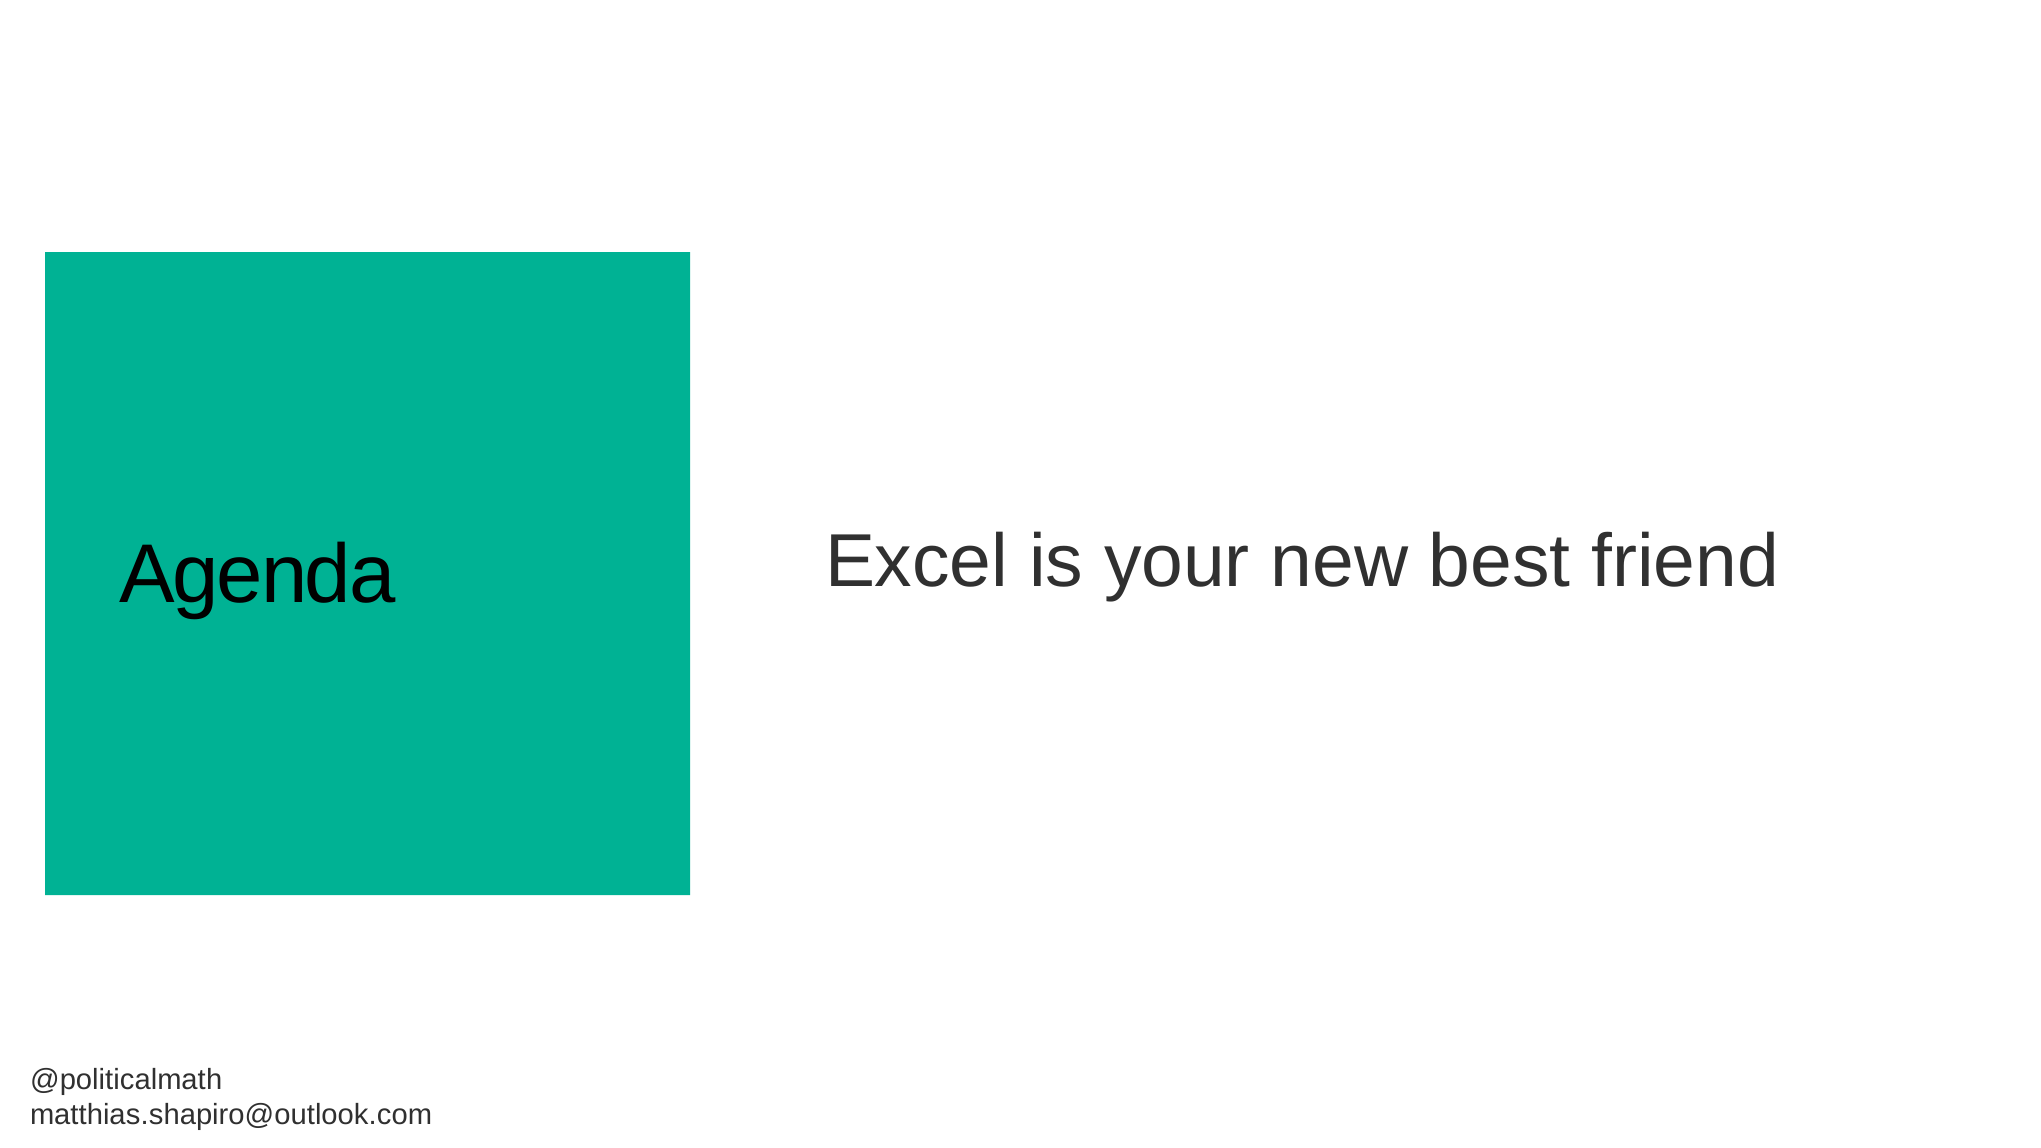

# Agenda
Excel is your new best friend